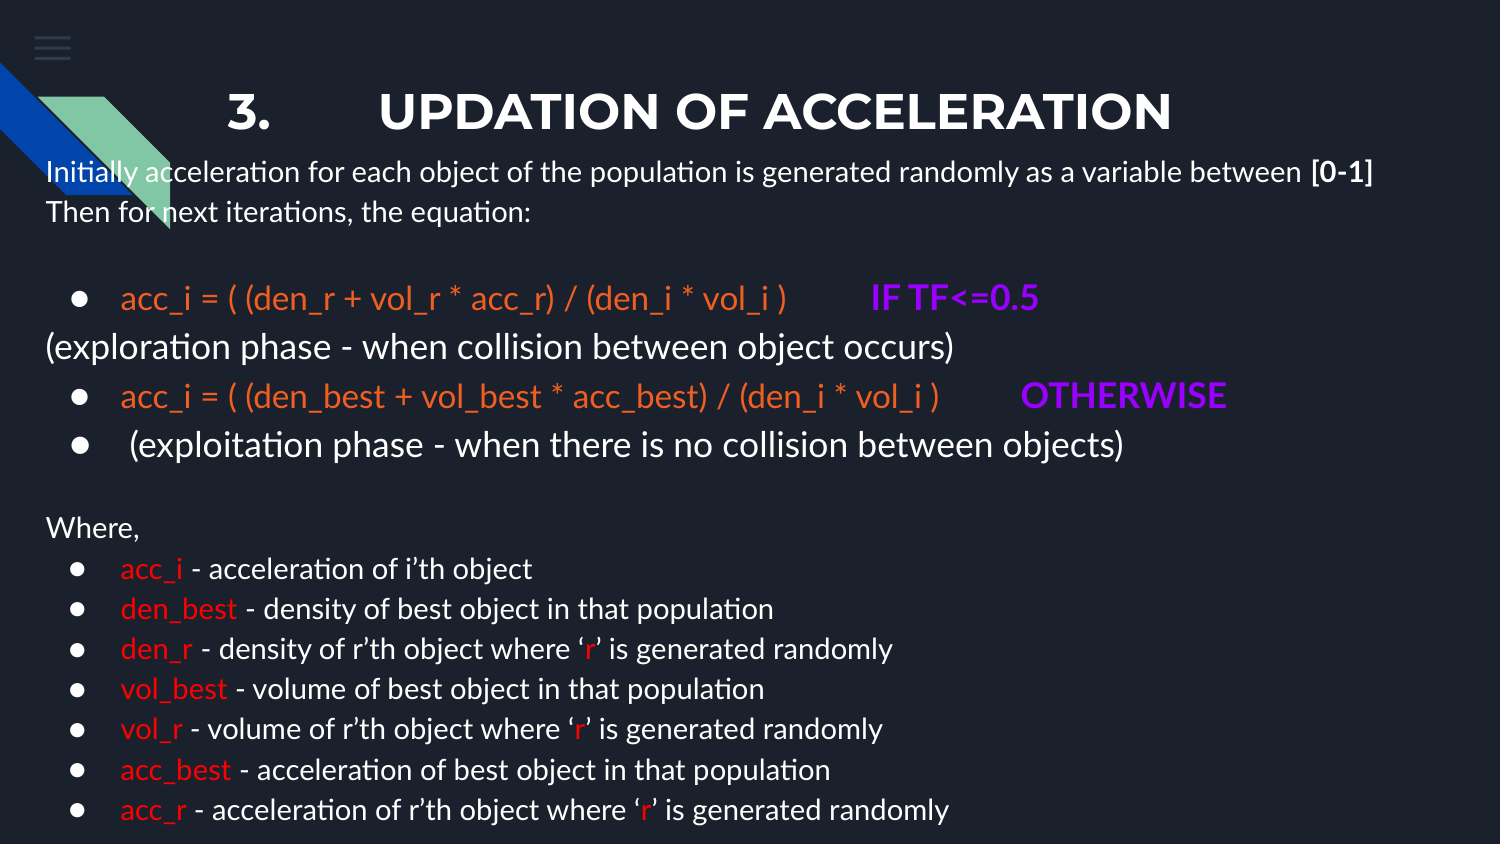

# 3.	UPDATION OF ACCELERATION
Initially acceleration for each object of the population is generated randomly as a variable between [0-1]
Then for next iterations, the equation:

acc_i = ( (den_r + vol_r * acc_r) / (den_i * vol_i ) 	IF TF<=0.5
(exploration phase - when collision between object occurs)
acc_i = ( (den_best + vol_best * acc_best) / (den_i * vol_i ) 	OTHERWISE
 (exploitation phase - when there is no collision between objects)

Where,
acc_i - acceleration of i’th object
den_best - density of best object in that population
den_r - density of r’th object where ‘r’ is generated randomly
vol_best - volume of best object in that population
vol_r - volume of r’th object where ‘r’ is generated randomly
acc_best - acceleration of best object in that population
acc_r - acceleration of r’th object where ‘r’ is generated randomly